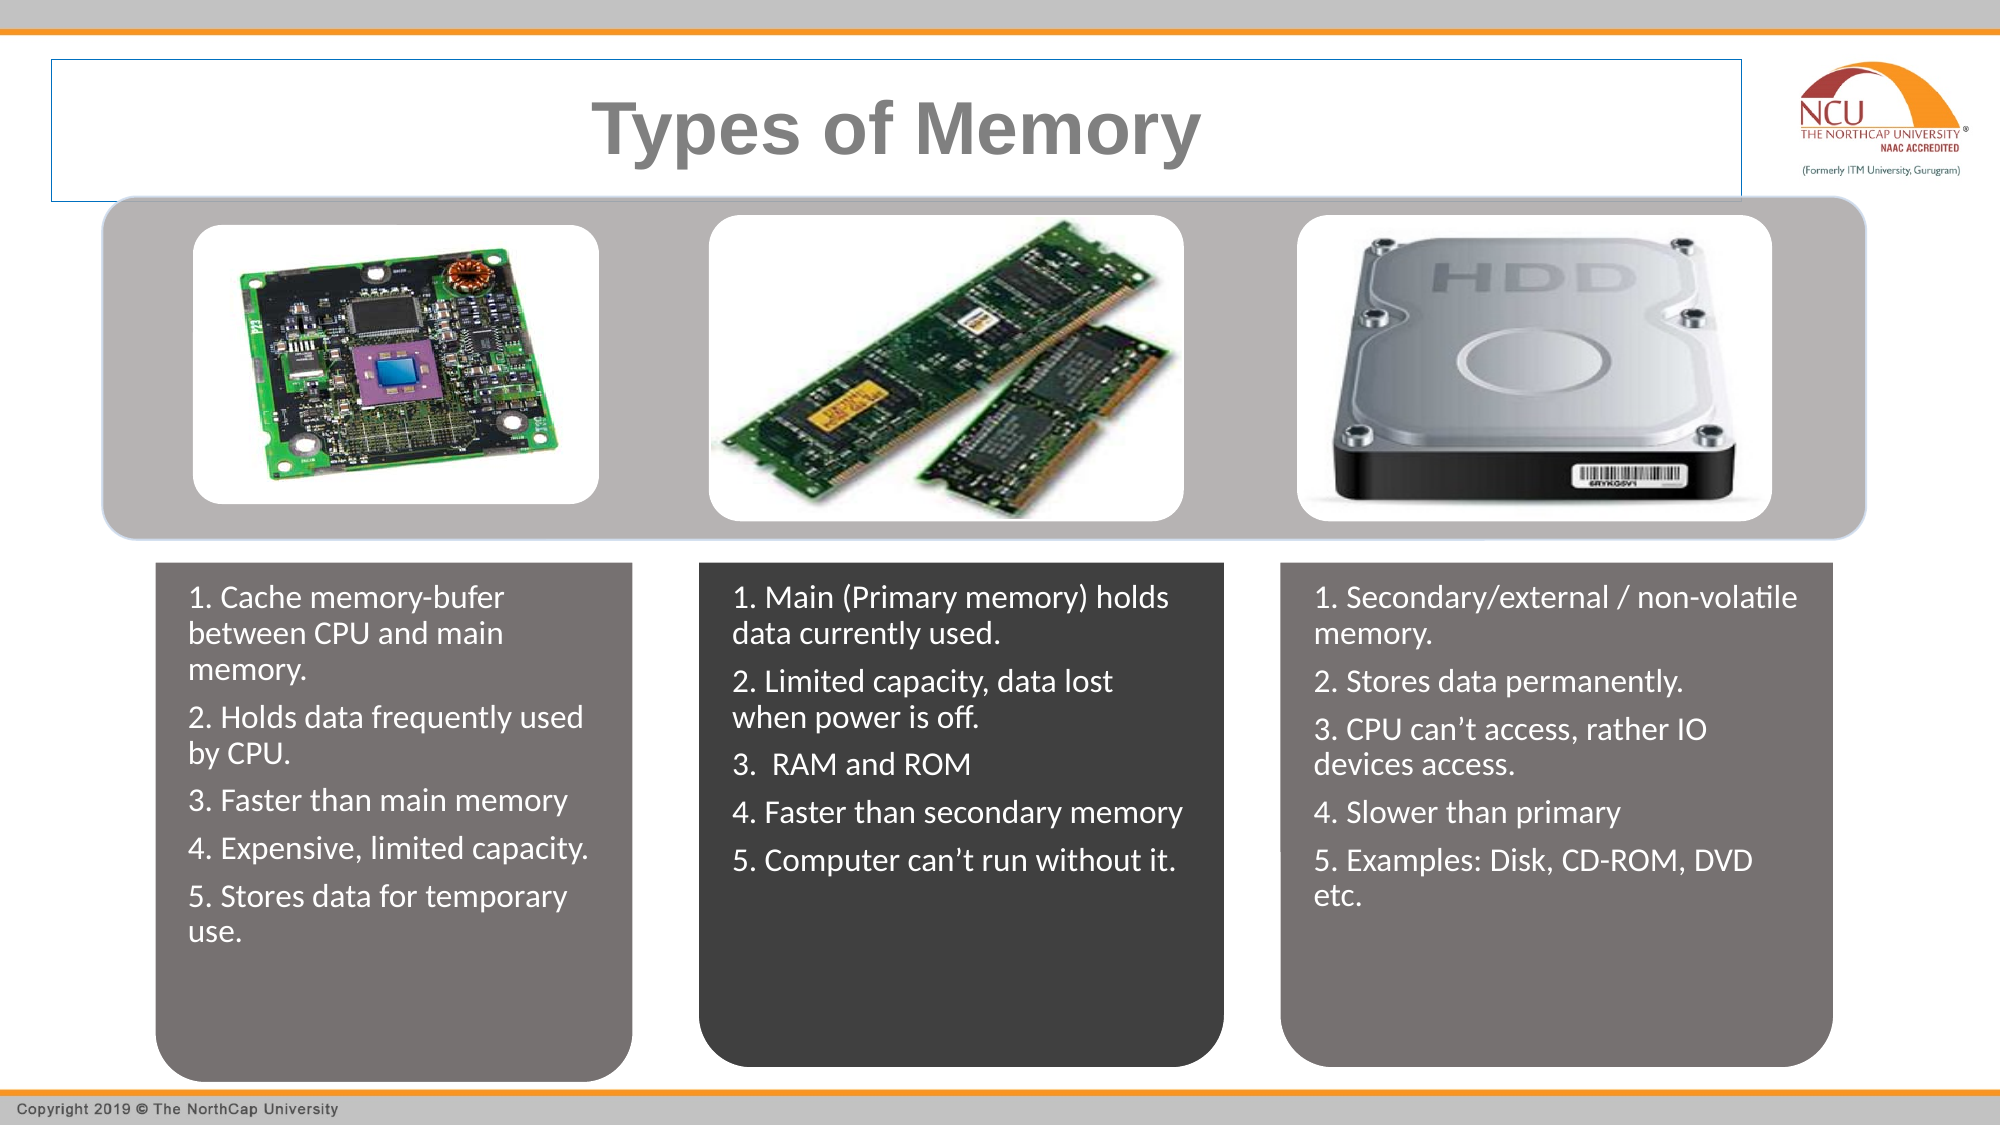

# Types of Memory
1. Cache memory-bufer between CPU and main memory.
2. Holds data frequently used by CPU.
3. Faster than main memory
4. Expensive, limited capacity.
5. Stores data for temporary use.
1. Main (Primary memory) holds data currently used.
2. Limited capacity, data lost when power is off.
3.  RAM and ROM
4. Faster than secondary memory
5. Computer can’t run without it.
1. Secondary/external / non-volatile memory.
2. Stores data permanently.
3. CPU can’t access, rather IO devices access.
4. Slower than primary
5. Examples: Disk, CD-ROM, DVD etc.